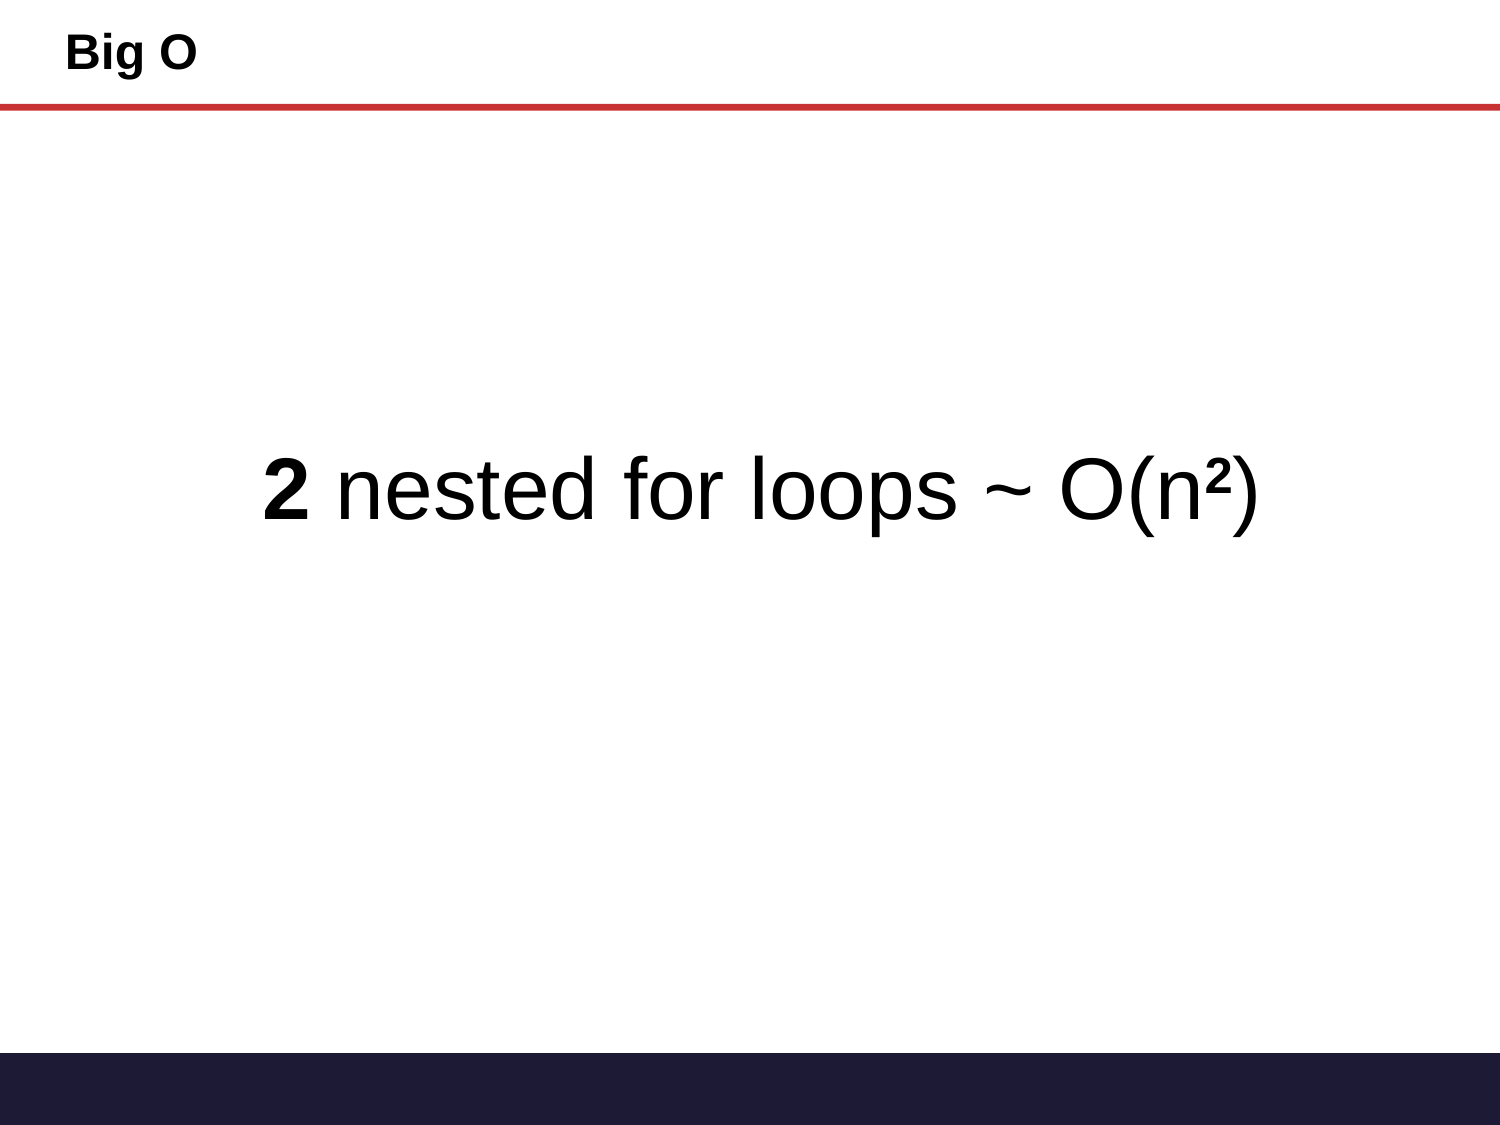

Big O
2 nested for loops ~ O(n2)